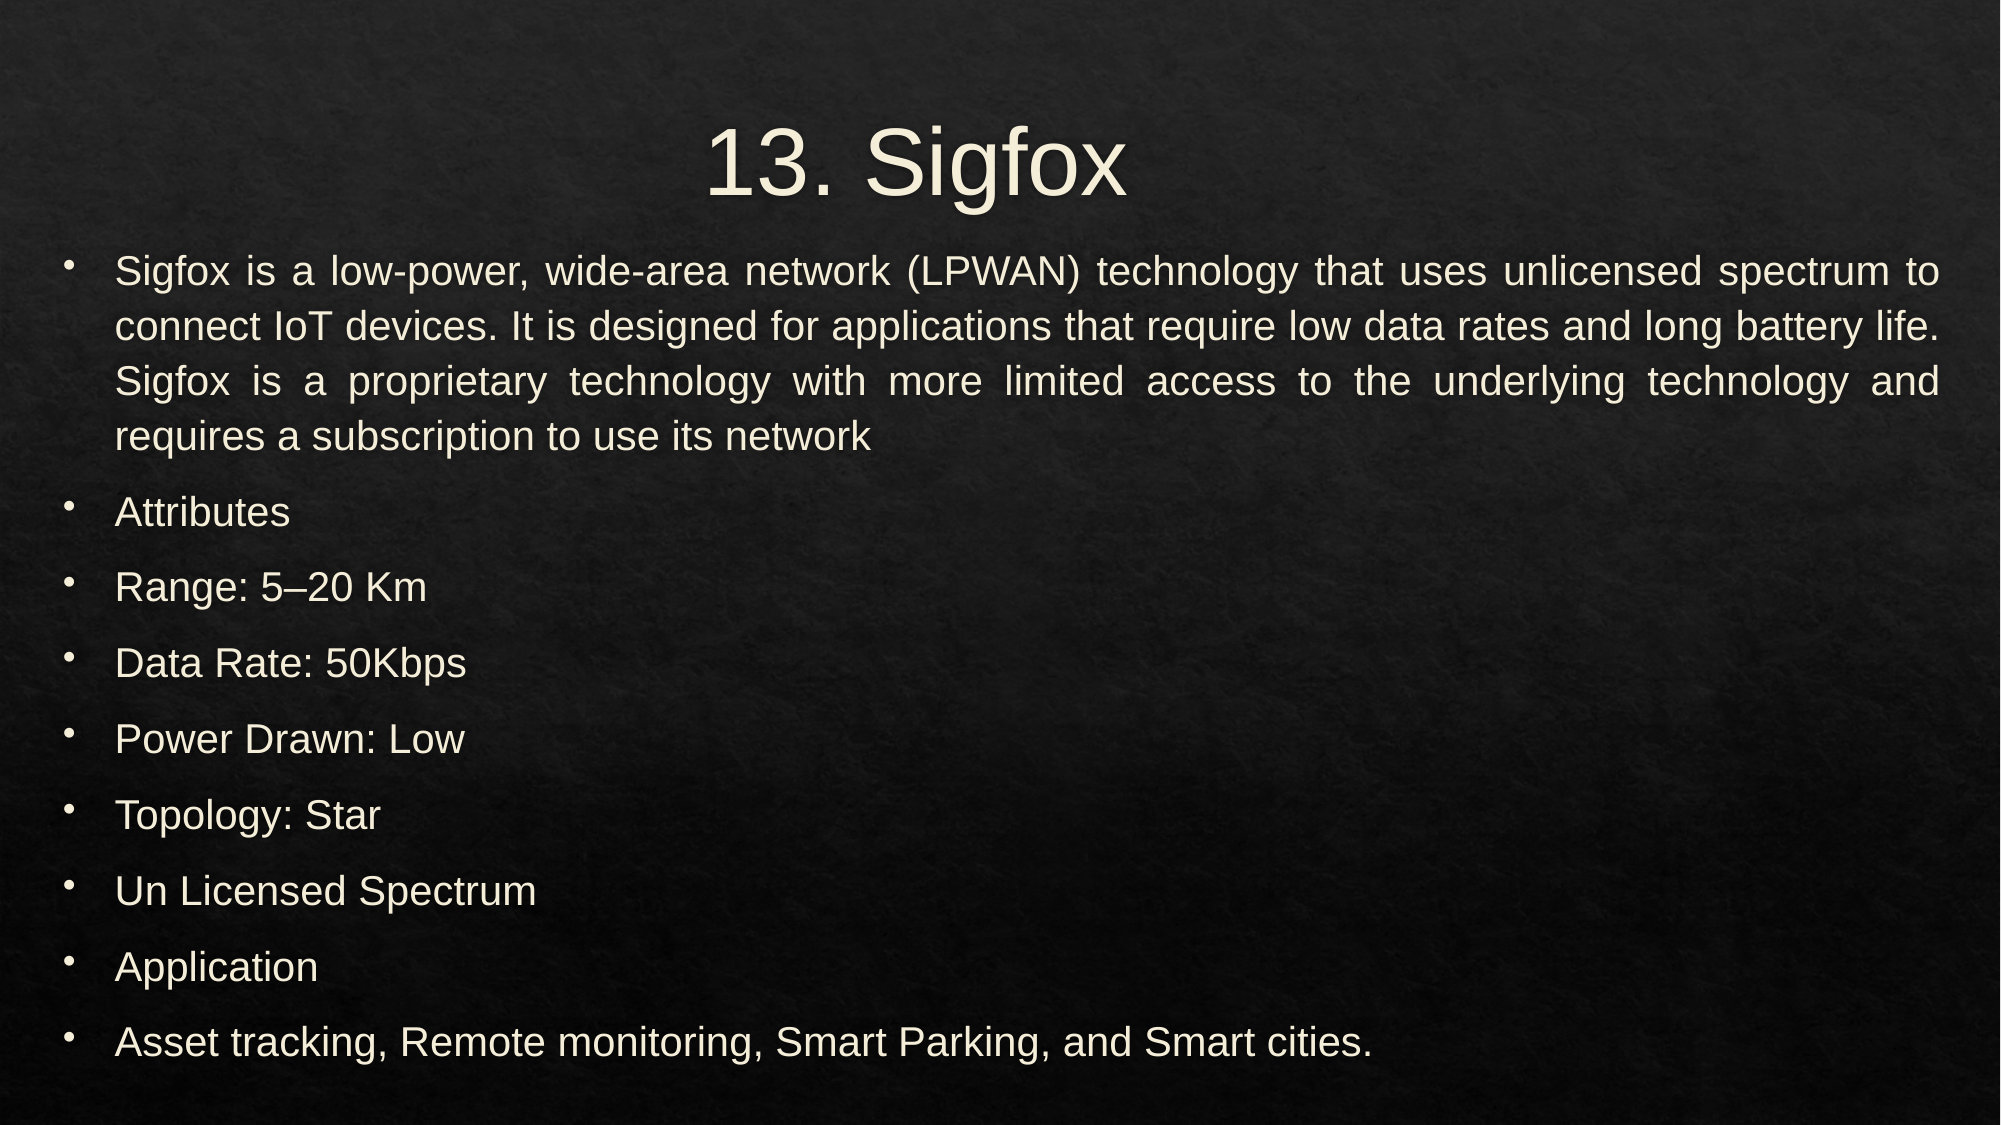

# 13. Sigfox
Sigfox is a low-power, wide-area network (LPWAN) technology that uses unlicensed spectrum to connect IoT devices. It is designed for applications that require low data rates and long battery life. Sigfox is a proprietary technology with more limited access to the underlying technology and requires a subscription to use its network
Attributes
Range: 5–20 Km
Data Rate: 50Kbps
Power Drawn: Low
Topology: Star
Un Licensed Spectrum
Application
Asset tracking, Remote monitoring, Smart Parking, and Smart cities.